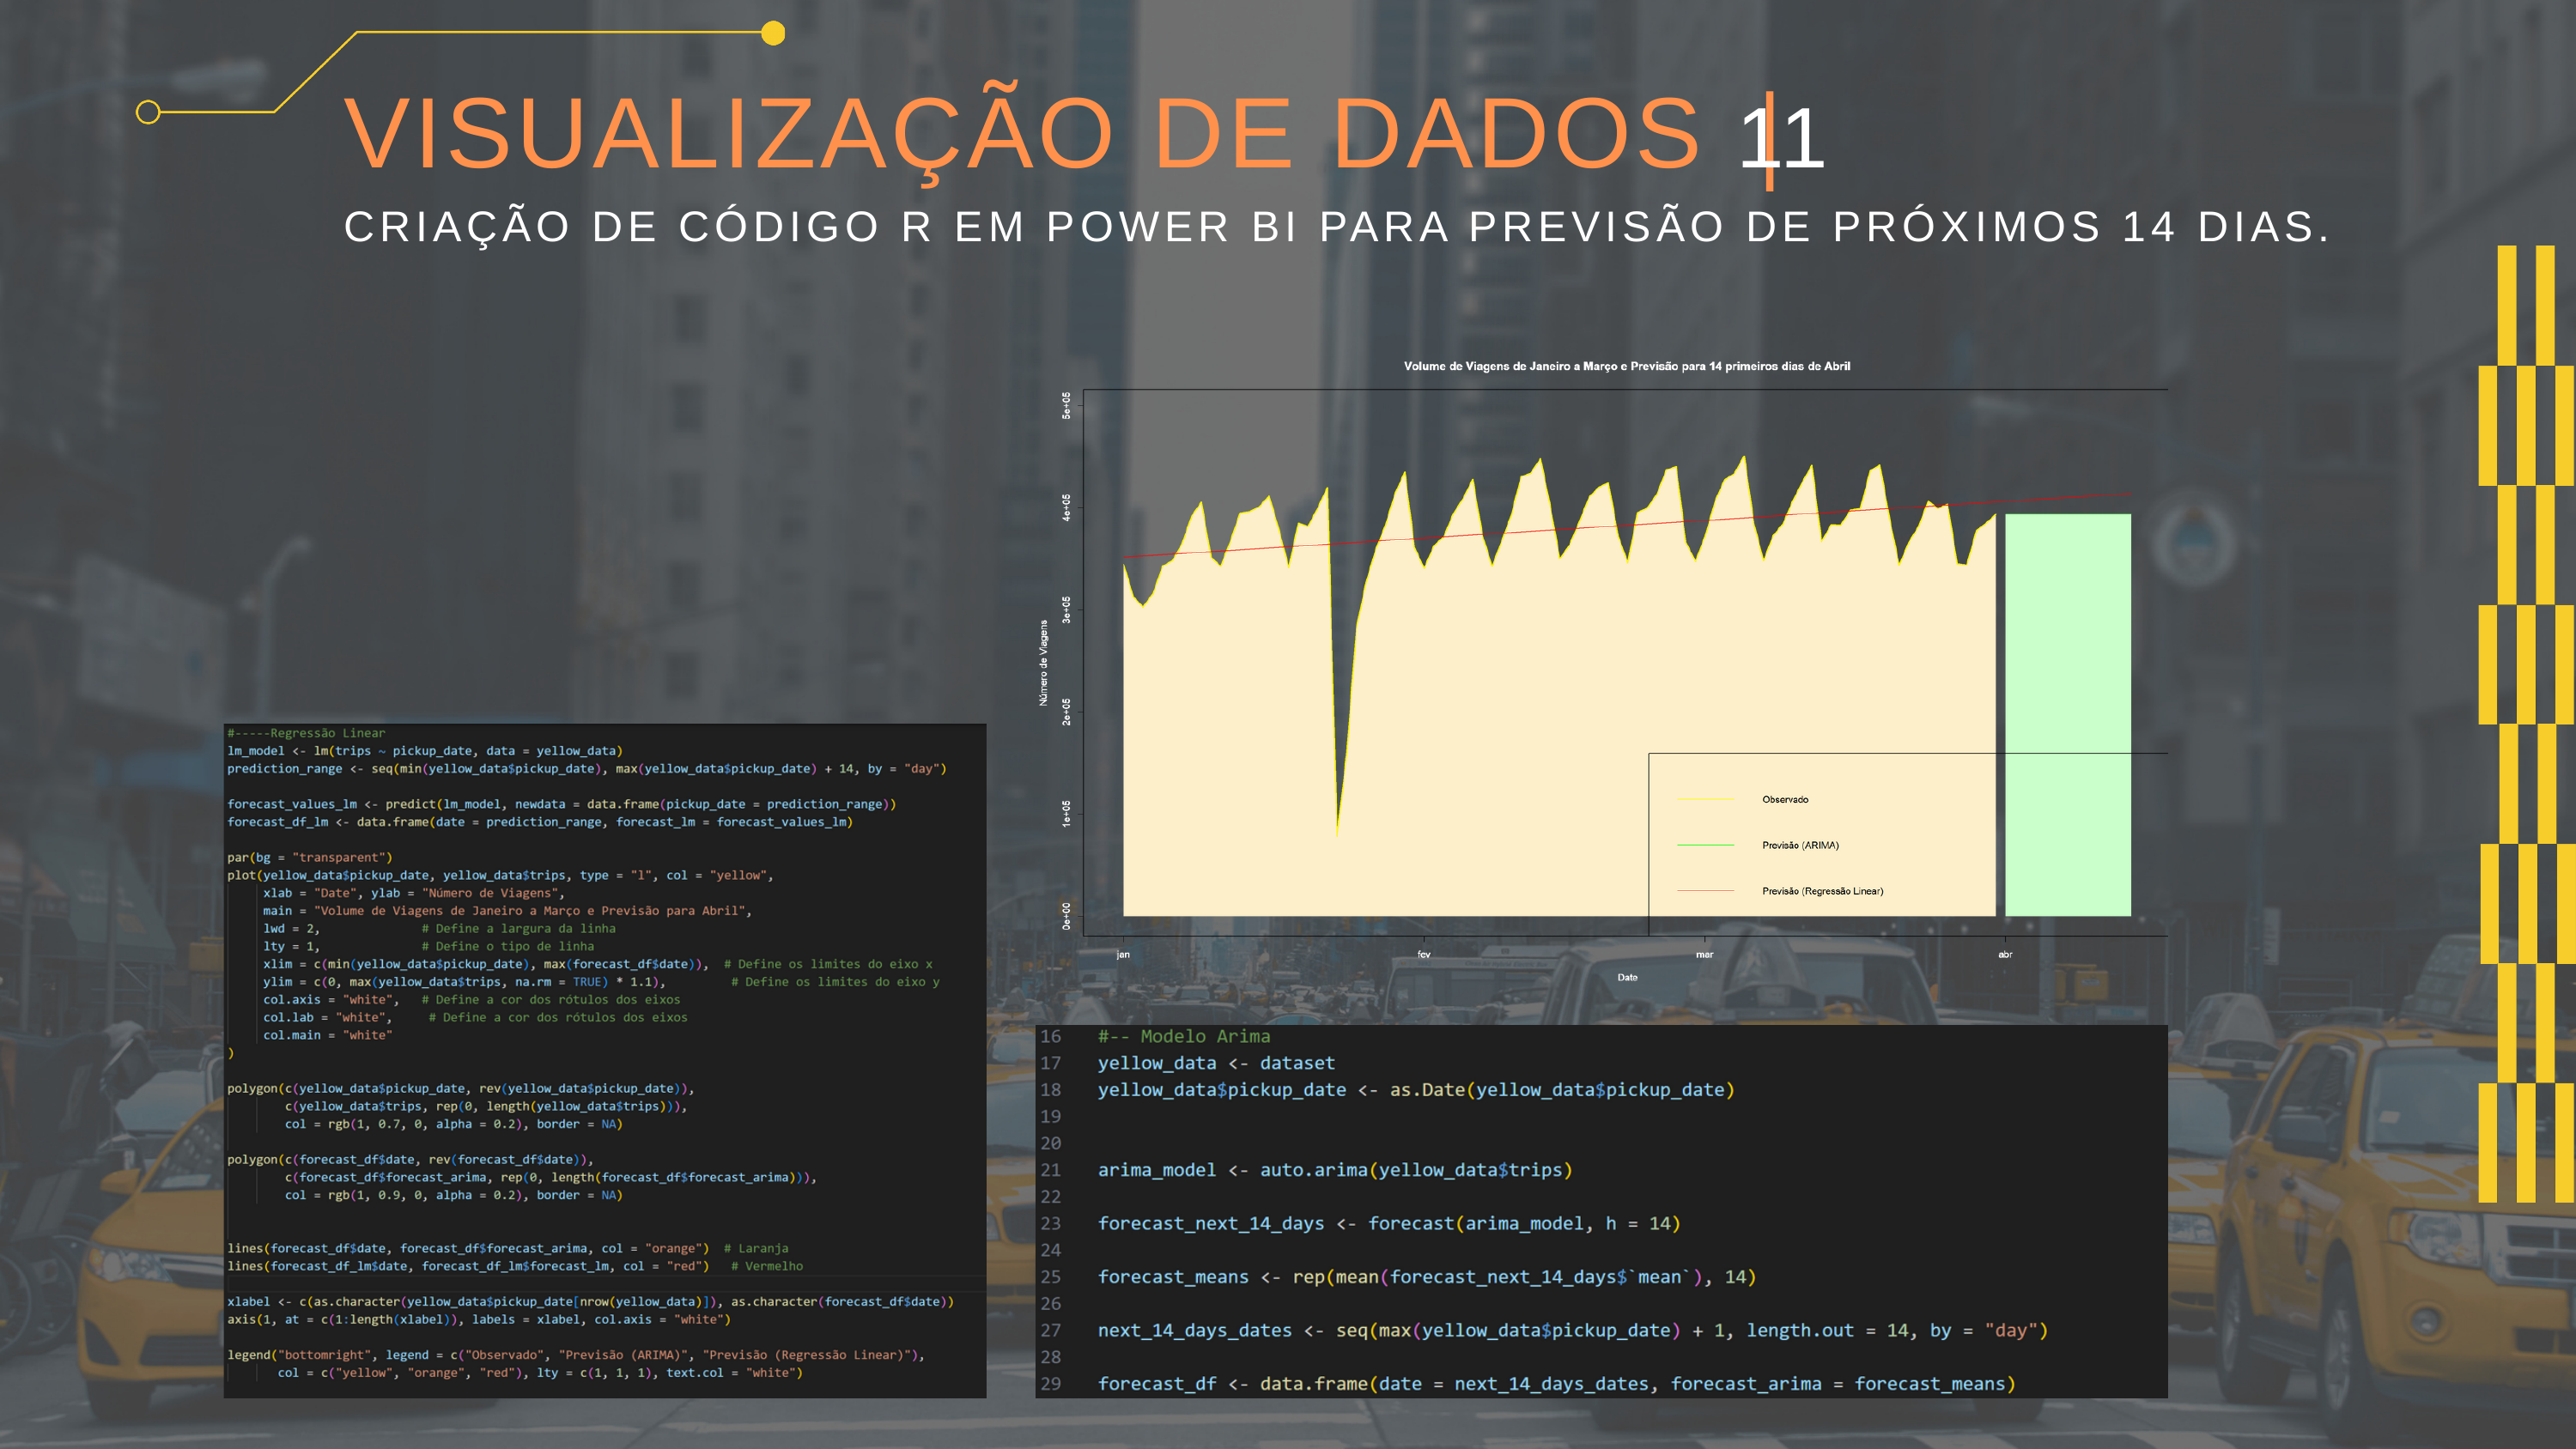

VISUALIZAÇÃO DE DADOS |
11
CRIAÇÃO DE CÓDIGO R EM POWER BI PARA PREVISÃO DE PRÓXIMOS 14 DIAS.